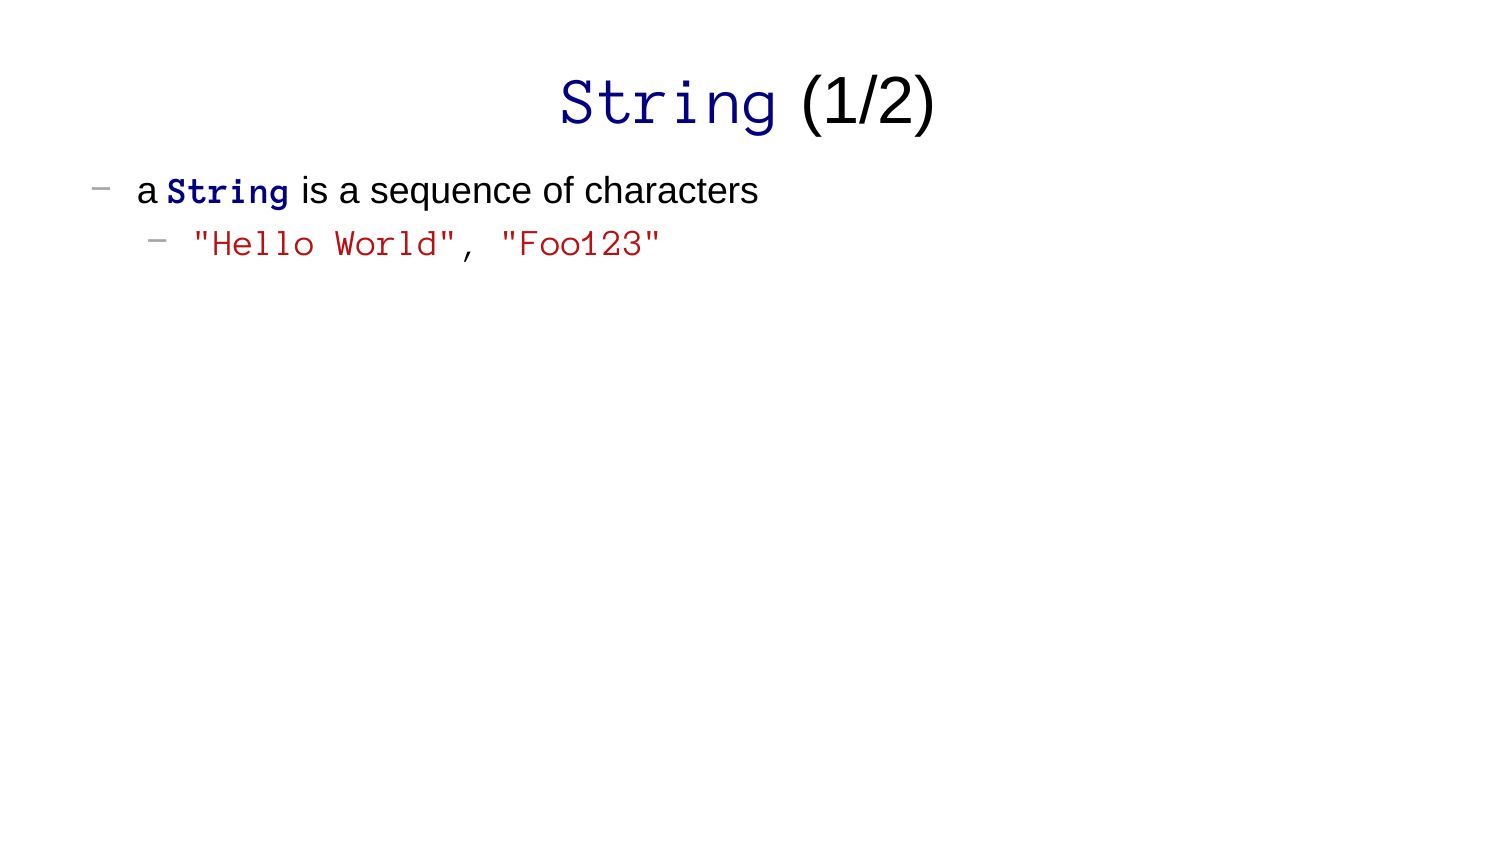

# String (1/2)
a String is a sequence of characters
"Hello World", "Foo123"